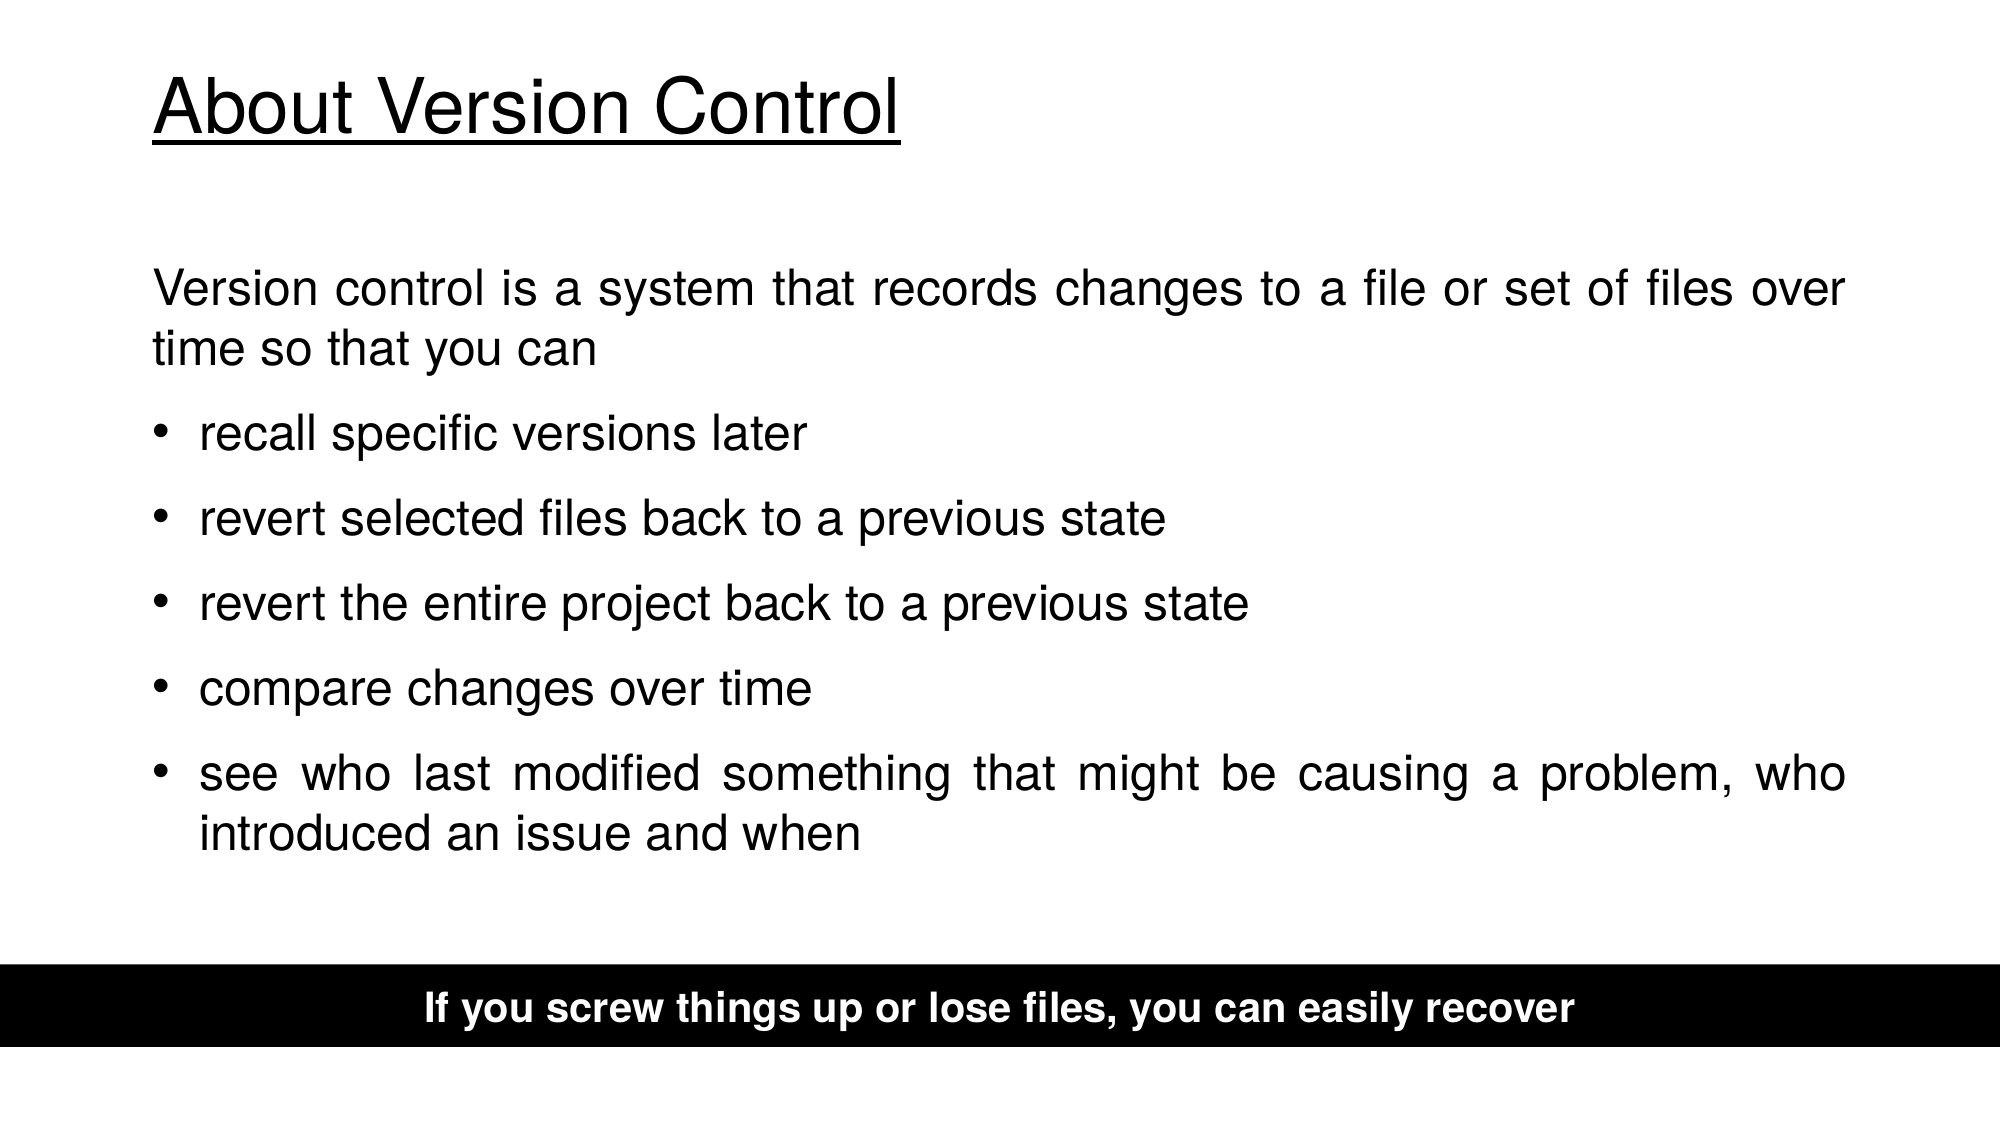

# About Version Control
Version control is a system that records changes to a file or set of files over time so that you can
recall specific versions later
revert selected files back to a previous state
revert the entire project back to a previous state
compare changes over time
see who last modified something that might be causing a problem, who introduced an issue and when
If you screw things up or lose files, you can easily recover